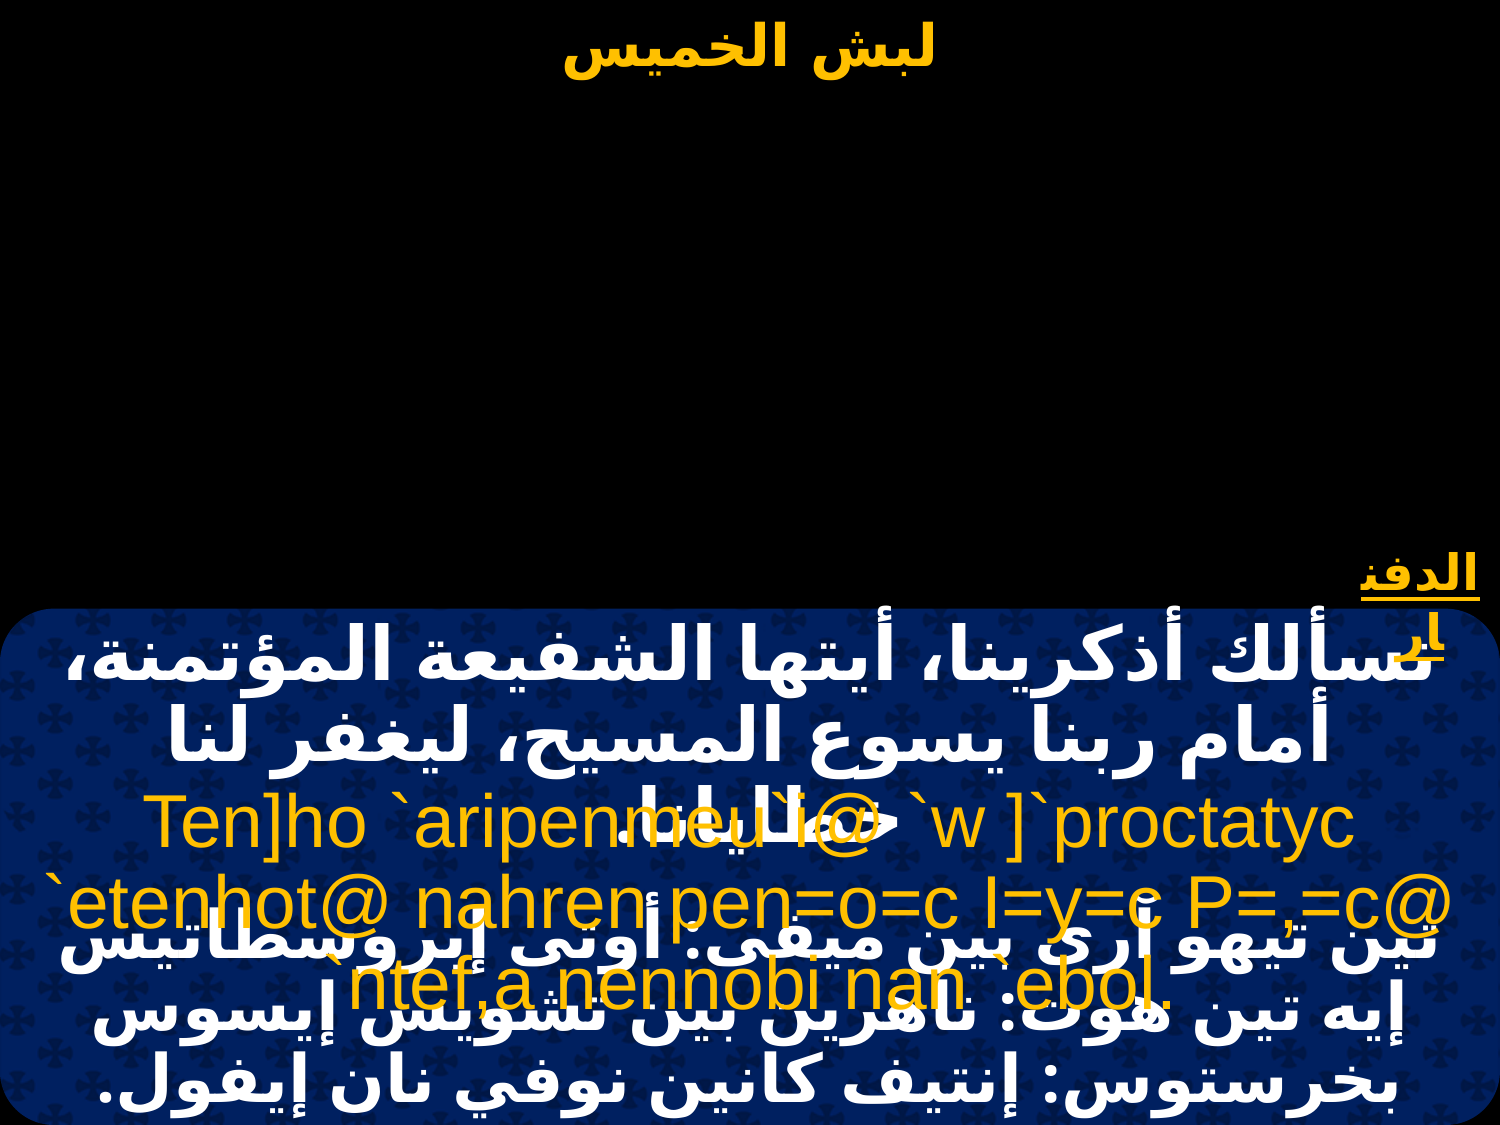

#
الدفنار
نسألك أذكرينا، أيتها الشفيعة المؤتمنة، أمام ربنا يسوع المسيح، ليغفر لنا خطايانا.
Ten]ho `aripenmeu`i@ `w ]`proctatyc `etenhot@ nahren pen=o=c I=y=c P=,=c@ `ntef,a nennobi nan `ebol.
تين تيهو آرى بين ميفى: أوتى إبروسطاتيس إيه تين هوت: ناهرين بين تشويس إيسوس بخرستوس: إنتيف كانين نوفي نان إيفول.